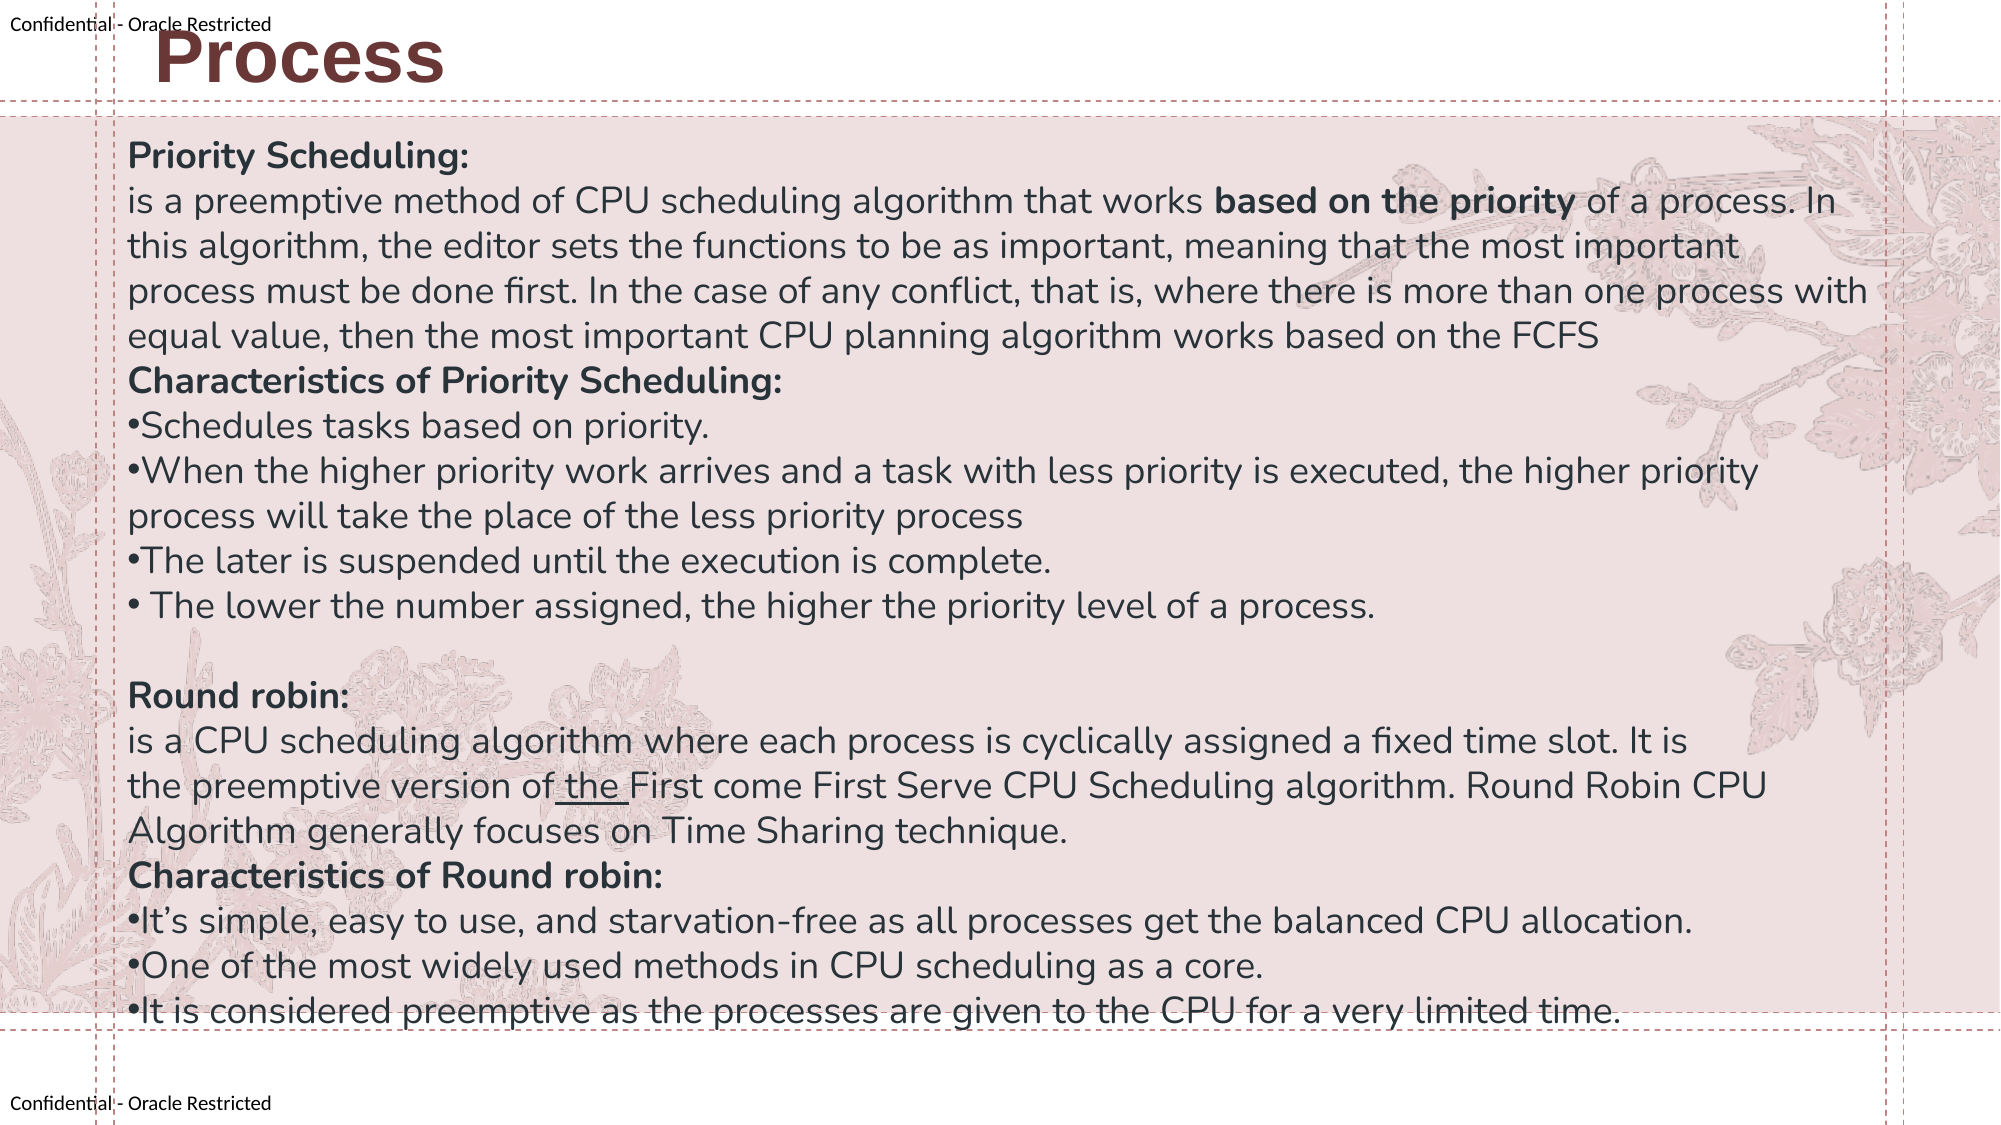

Process
Priority Scheduling:
is a preemptive method of CPU scheduling algorithm that works based on the priority of a process. In this algorithm, the editor sets the functions to be as important, meaning that the most important process must be done first. In the case of any conflict, that is, where there is more than one process with equal value, then the most important CPU planning algorithm works based on the FCFS
Characteristics of Priority Scheduling:
Schedules tasks based on priority.
When the higher priority work arrives and a task with less priority is executed, the higher priority process will take the place of the less priority process
The later is suspended until the execution is complete.
 The lower the number assigned, the higher the priority level of a process.

Round robin:
is a CPU scheduling algorithm where each process is cyclically assigned a fixed time slot. It is the preemptive version of the First come First Serve CPU Scheduling algorithm. Round Robin CPU Algorithm generally focuses on Time Sharing technique.
Characteristics of Round robin:
It’s simple, easy to use, and starvation-free as all processes get the balanced CPU allocation.
One of the most widely used methods in CPU scheduling as a core.
It is considered preemptive as the processes are given to the CPU for a very limited time.